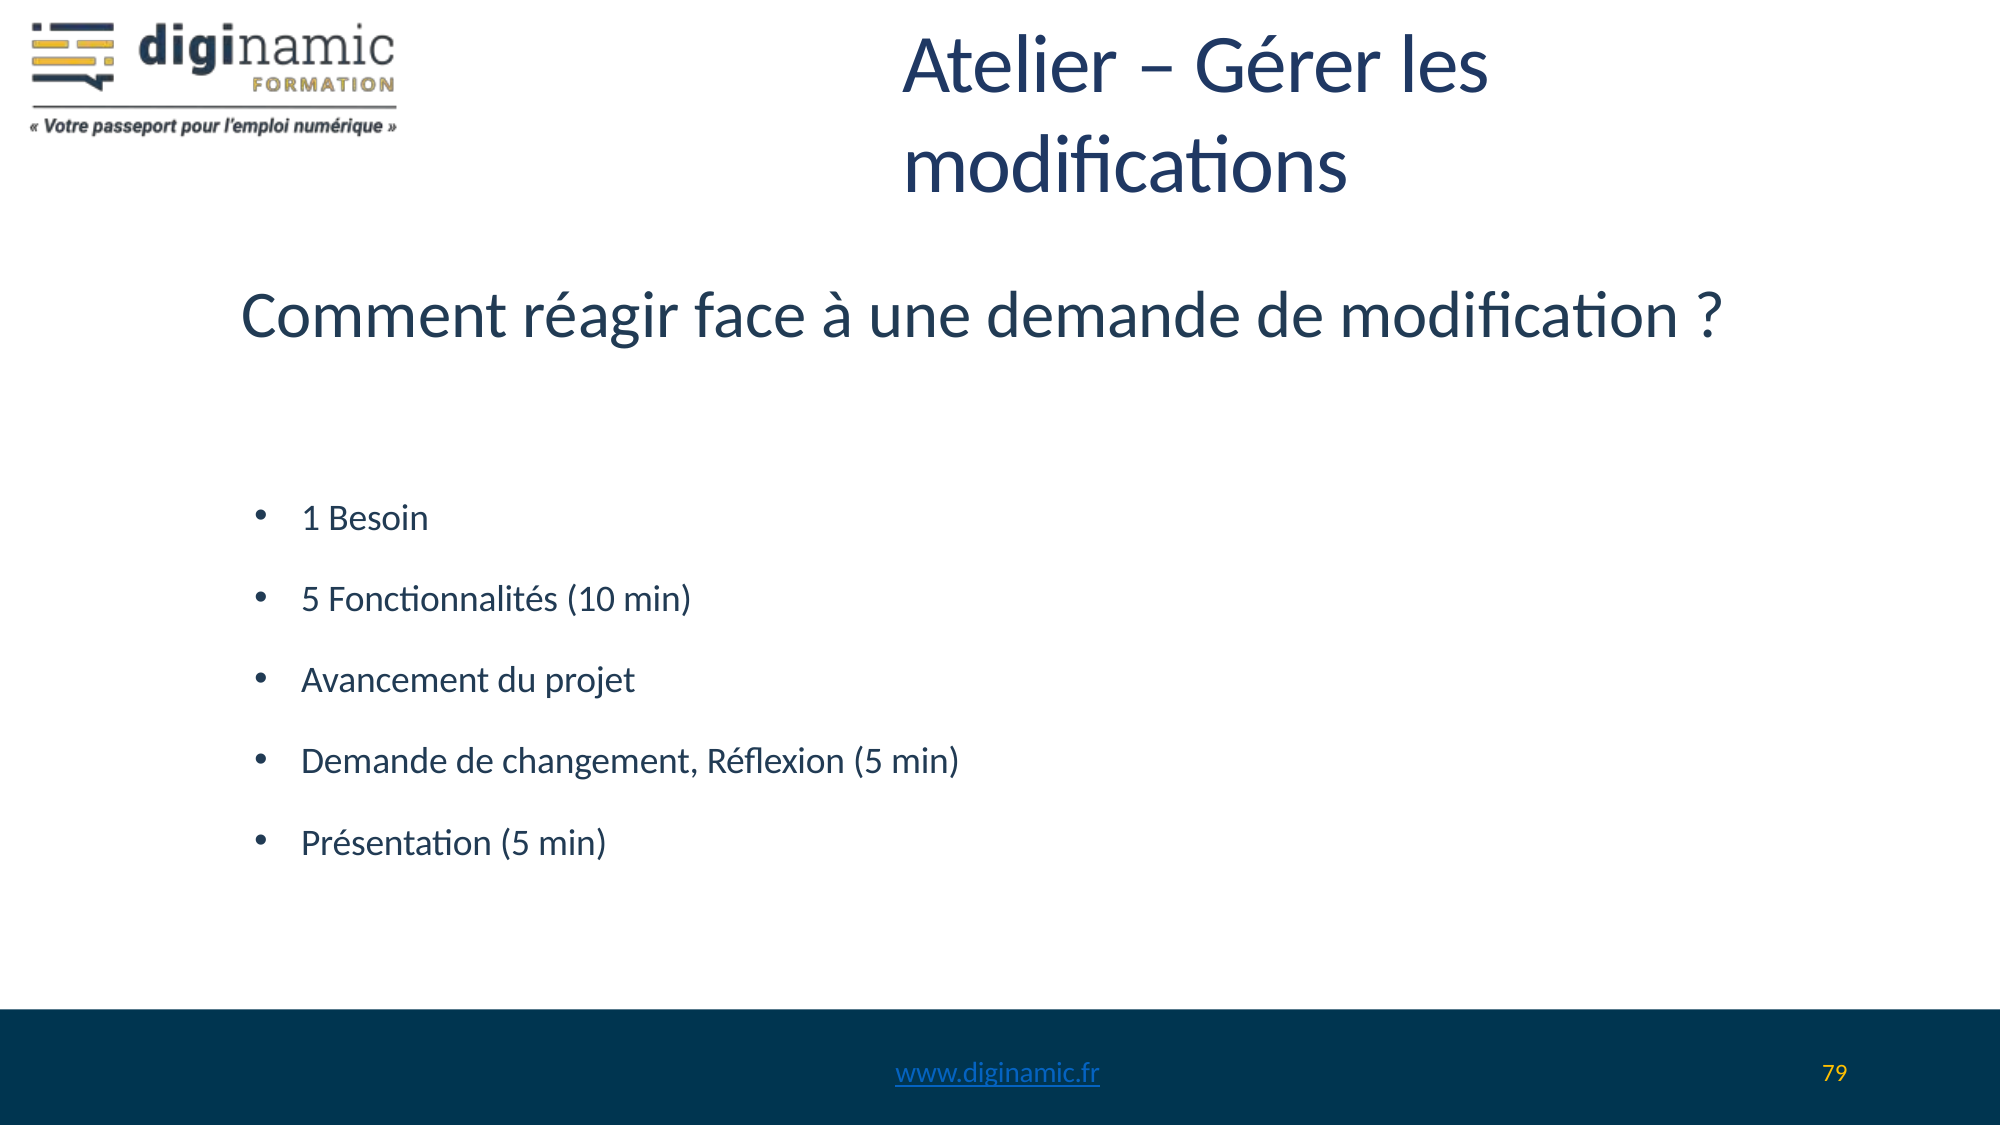

# Atelier – Gérer les modifications
Comment réagir face à une demande de modification ?
1 Besoin
5 Fonctionnalités (10 min)
Avancement du projet
Demande de changement, Réflexion (5 min)
Présentation (5 min)
www.diginamic.fr
79